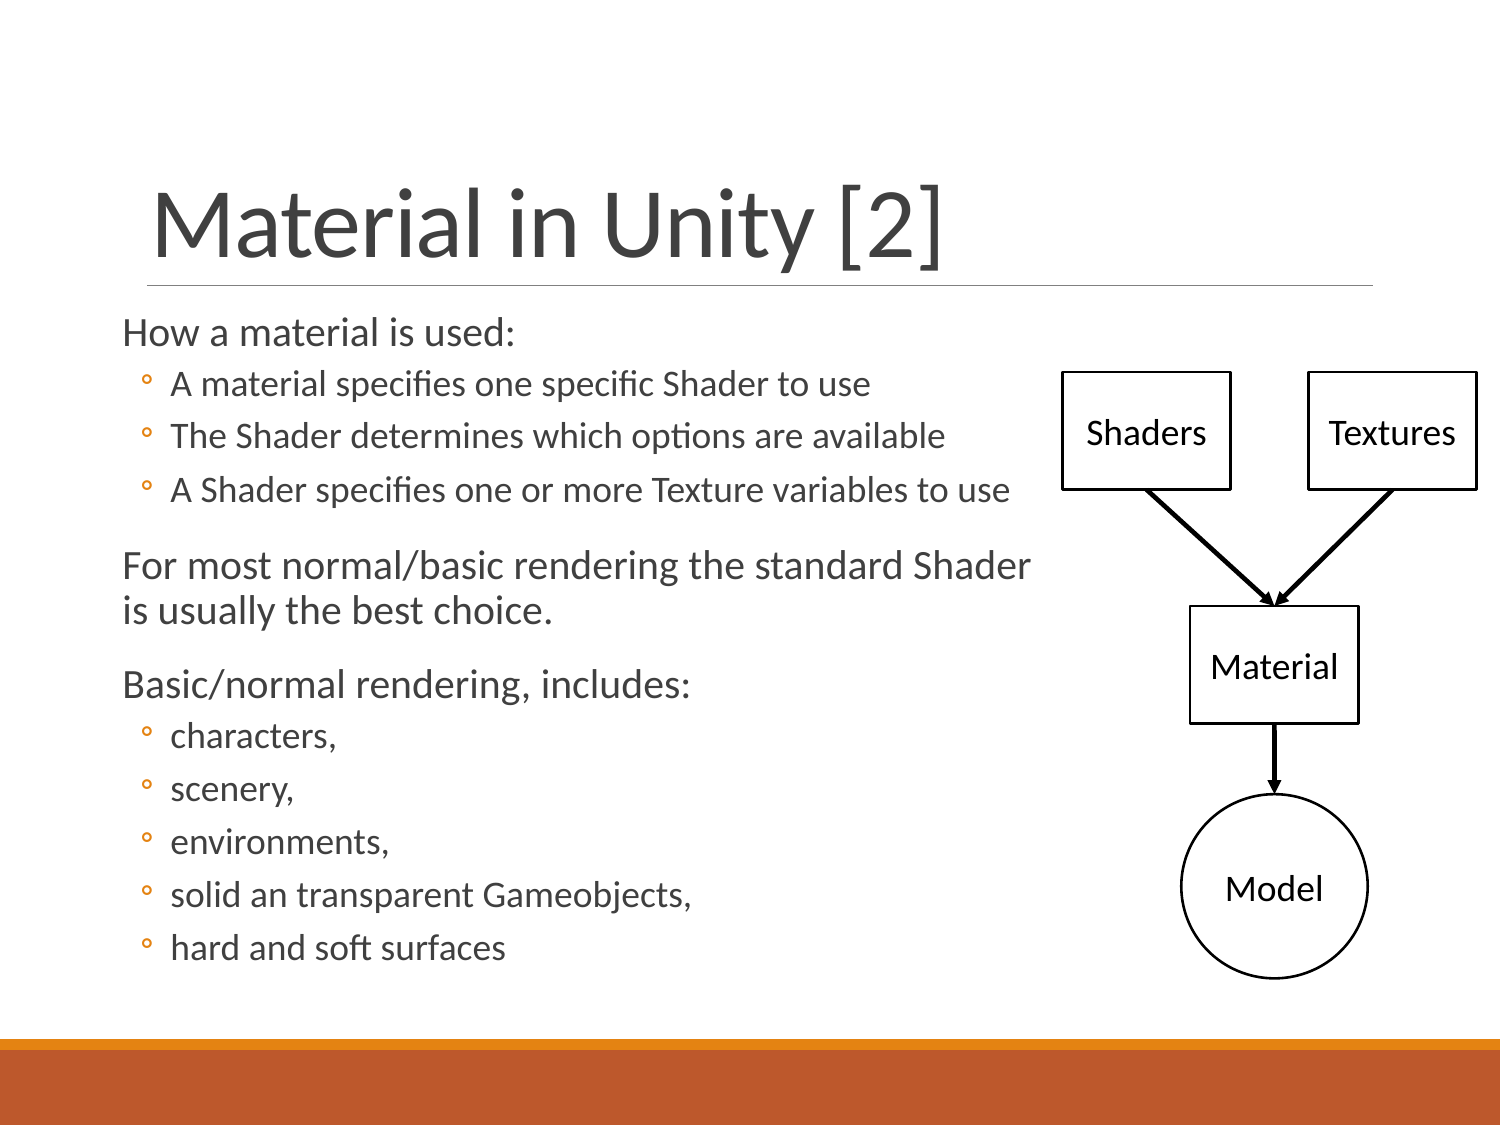

# Material in Unity [2]
How a material is used:
A material specifies one specific Shader to use
The Shader determines which options are available
A Shader specifies one or more Texture variables to use
For most normal/basic rendering the standard Shader is usually the best choice.
Basic/normal rendering, includes:
characters,
scenery,
environments,
solid an transparent Gameobjects,
hard and soft surfaces
Shaders
Textures
Material
Model